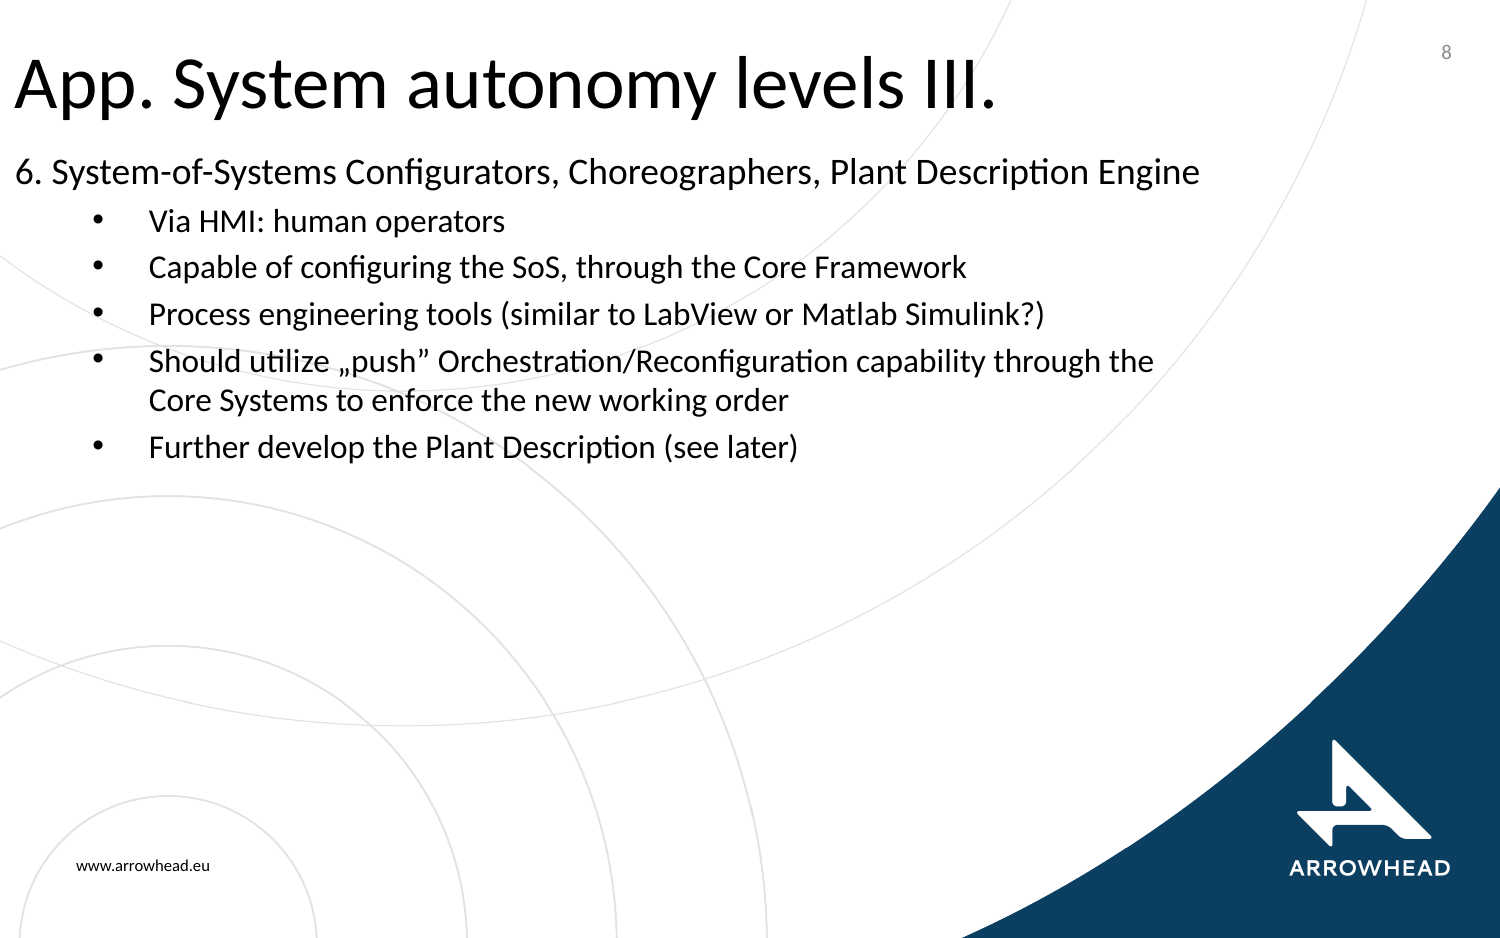

# App. System autonomy levels III.
8
6. System-of-Systems Configurators, Choreographers, Plant Description Engine
Via HMI: human operators
Capable of configuring the SoS, through the Core Framework
Process engineering tools (similar to LabView or Matlab Simulink?)
Should utilize „push” Orchestration/Reconfiguration capability through the Core Systems to enforce the new working order
Further develop the Plant Description (see later)